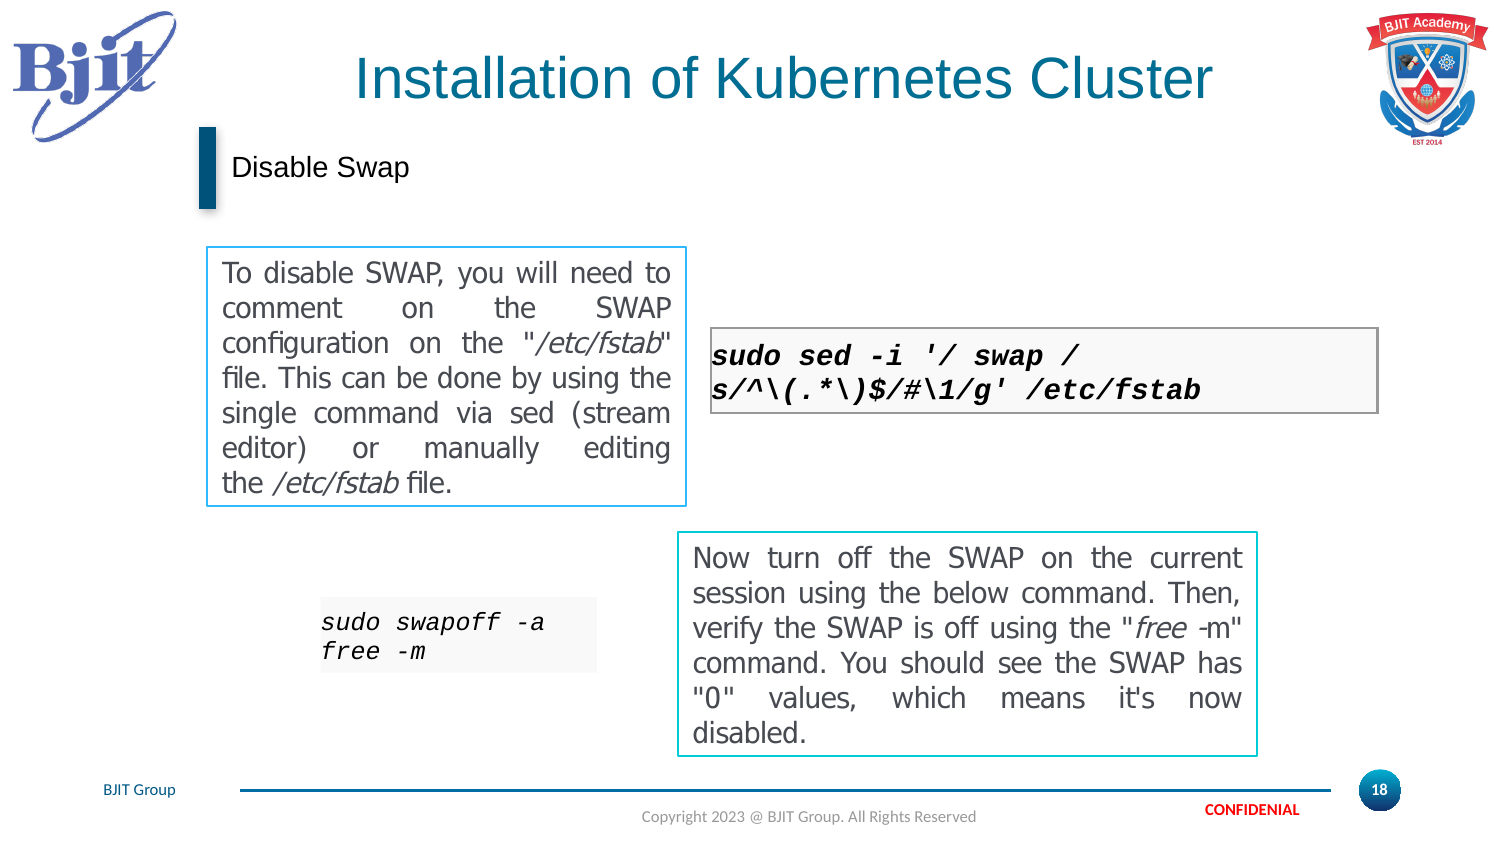

# Installation of Kubernetes Cluster

Disable Swap
To disable SWAP, you will need to comment on the SWAP configuration on the "/etc/fstab" file. This can be done by using the single command via sed (stream editor) or manually editing the /etc/fstab file.
sudo sed -i '/ swap / s/^\(.*\)$/#\1/g' /etc/fstab
Now turn off the SWAP on the current session using the below command. Then, verify the SWAP is off using the "free -m" command. You should see the SWAP has "0" values, which means it's now disabled.
sudo swapoff -a
free -m